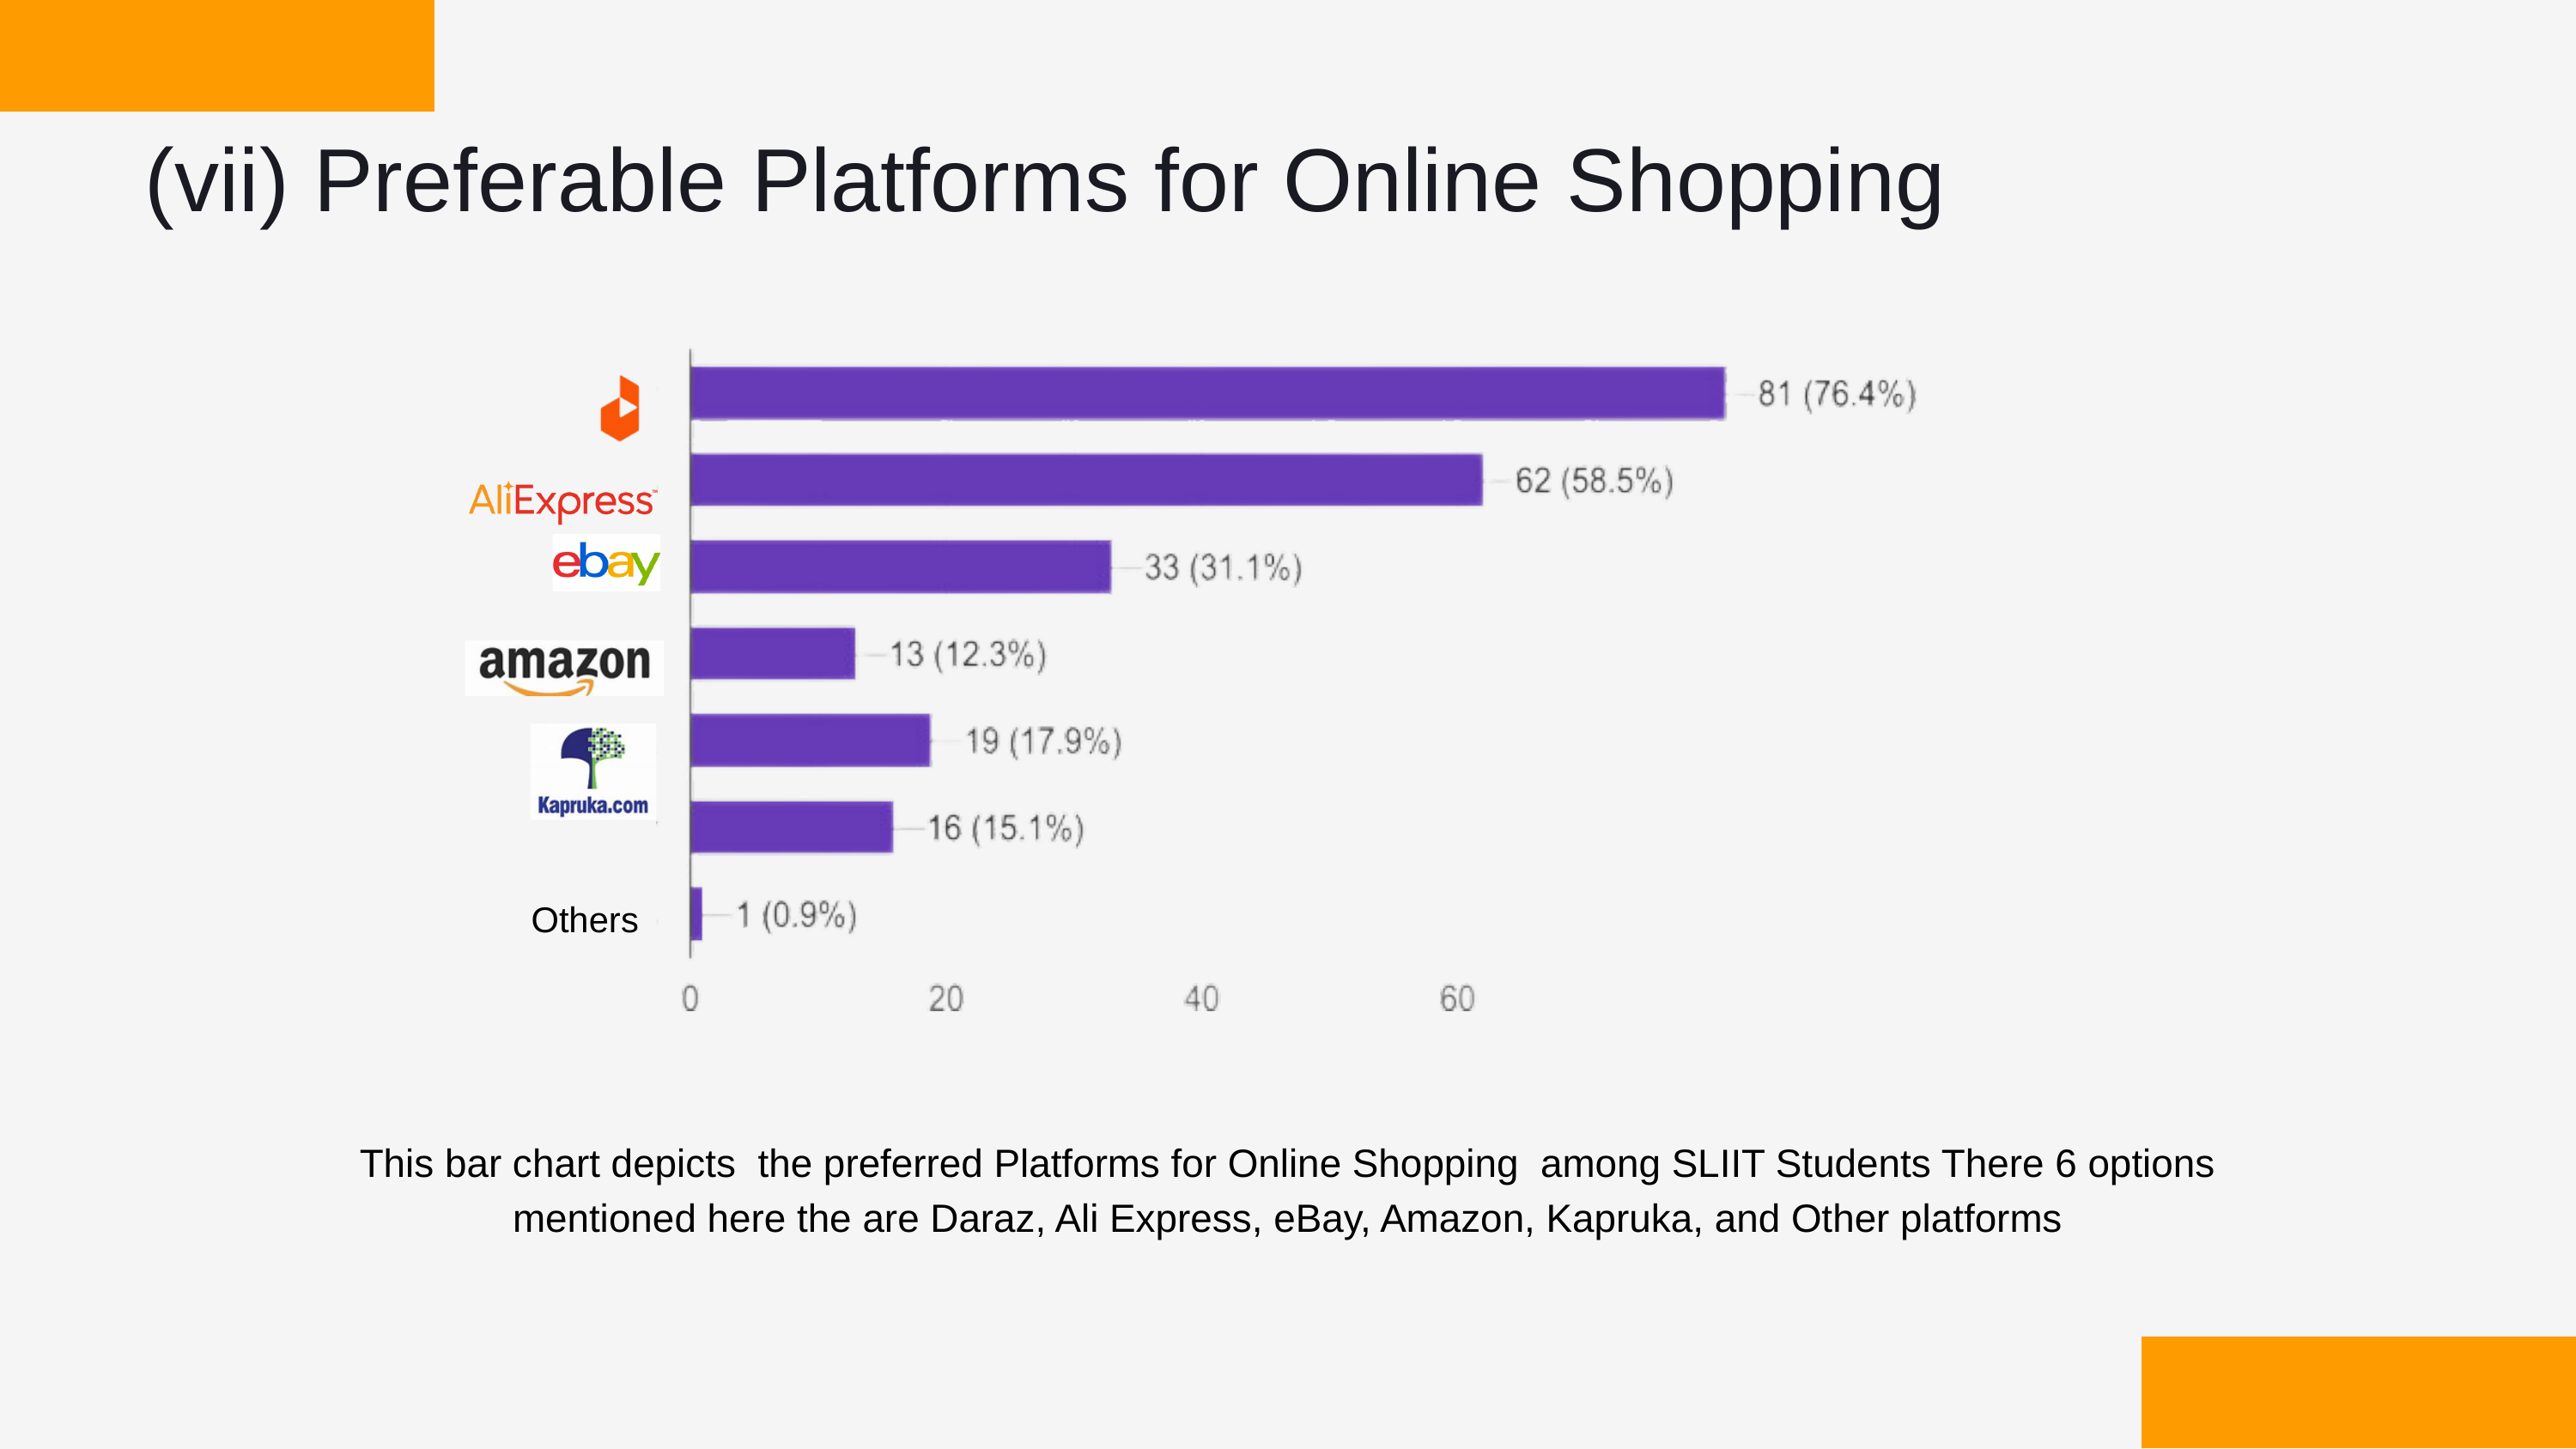

(vii) Preferable Platforms for Online Shopping

Others
This bar chart depicts  the preferred Platforms for Online Shopping  among SLIIT Students There 6 options mentioned here the are Daraz, Ali Express, eBay, Amazon, Kapruka, and Other platforms